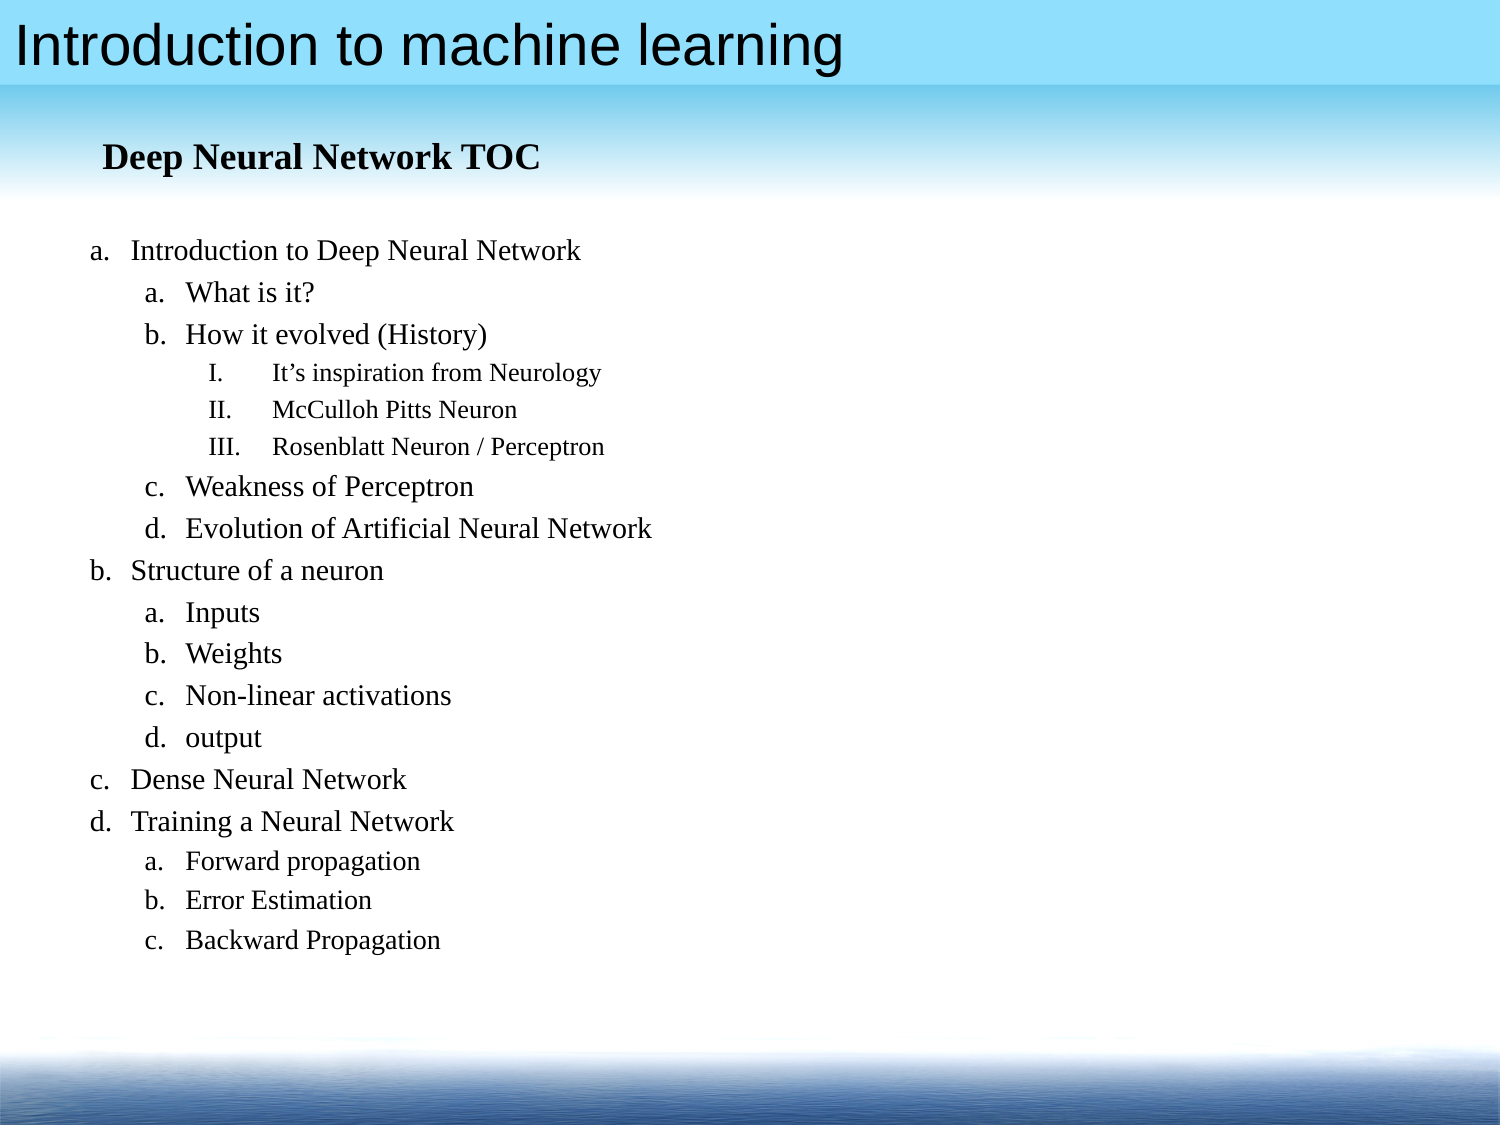

#
Deep Neural Network TOC

Introduction to Deep Neural Network
What is it?
How it evolved (History)
It’s inspiration from Neurology
McCulloh Pitts Neuron
Rosenblatt Neuron / Perceptron
Weakness of Perceptron
Evolution of Artificial Neural Network
Structure of a neuron
Inputs
Weights
Non-linear activations
output
Dense Neural Network
Training a Neural Network
Forward propagation
Error Estimation
Backward Propagation